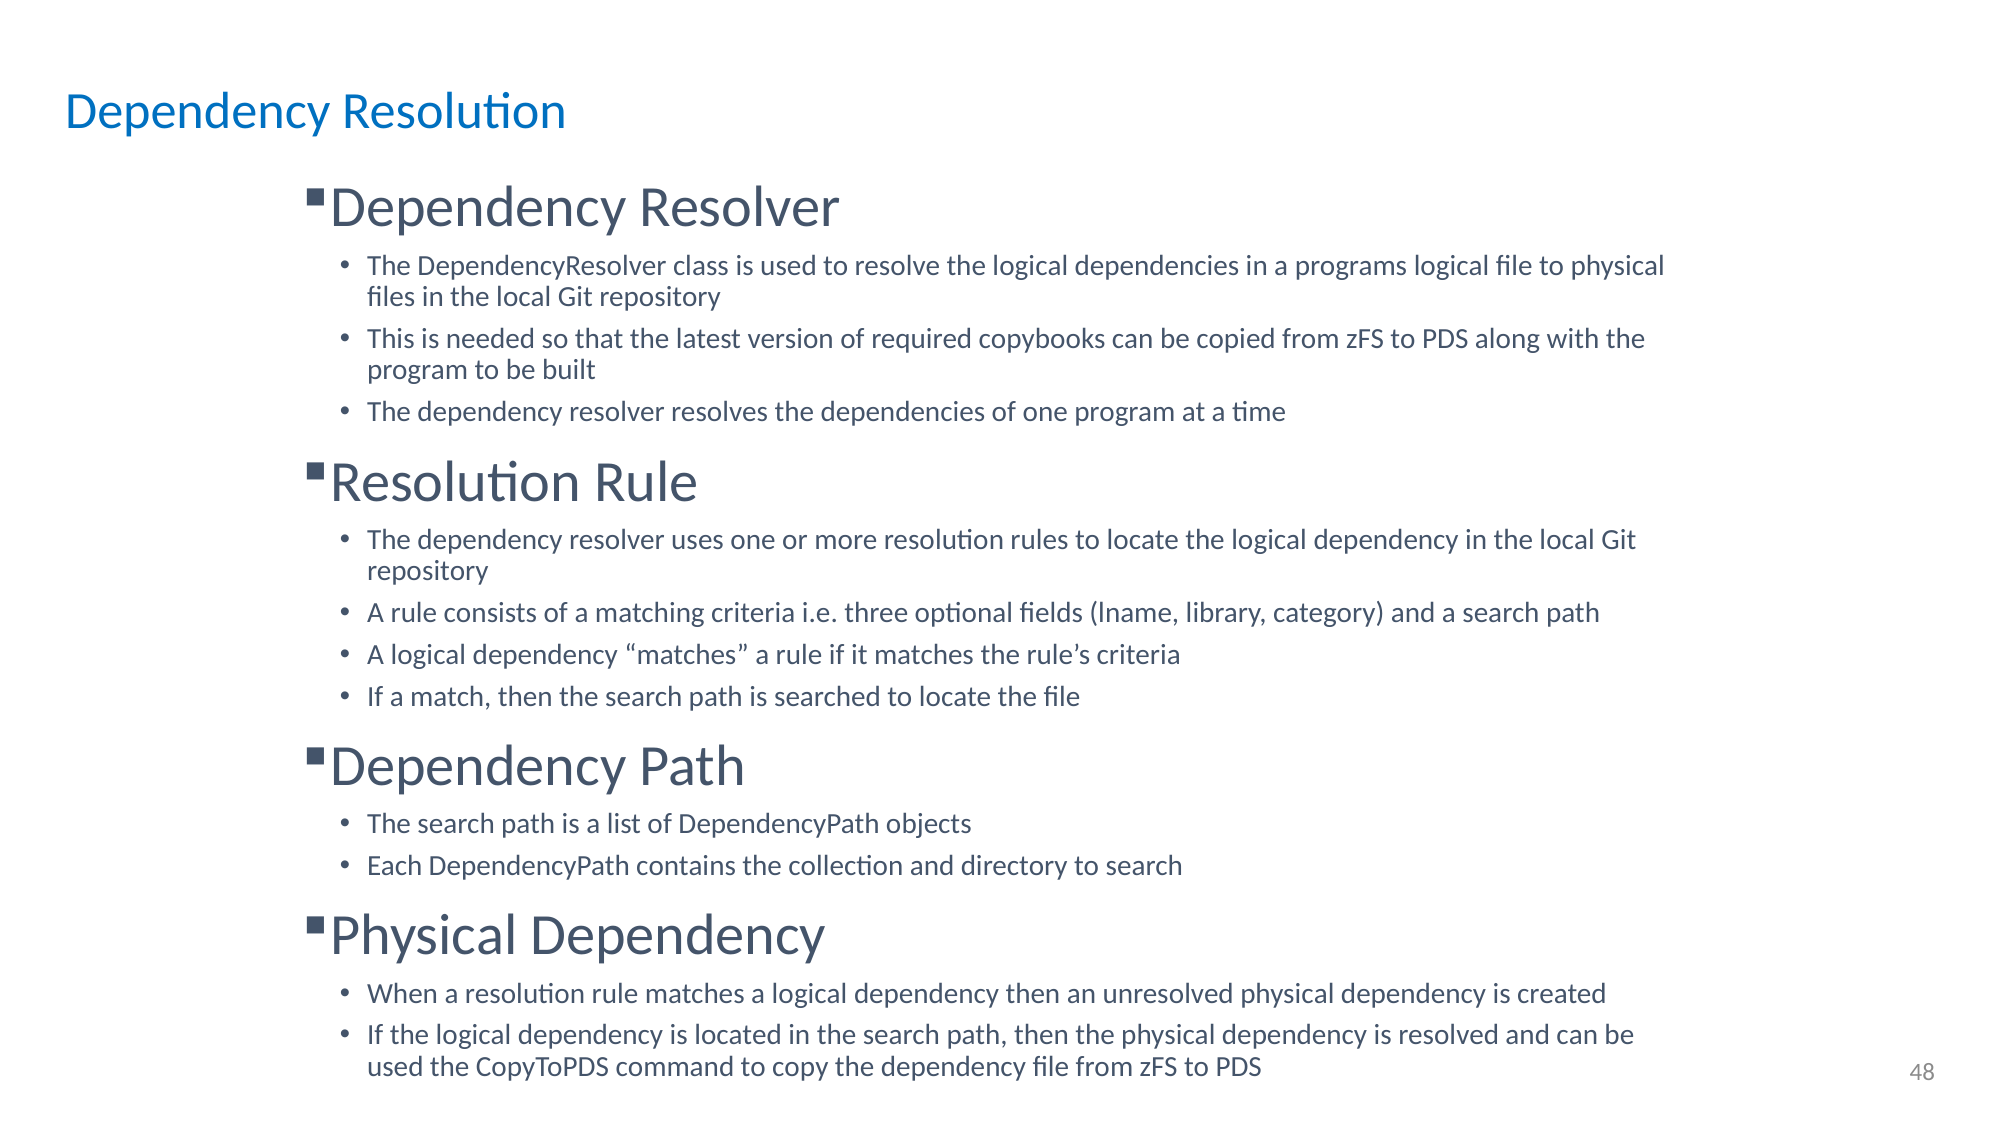

# Dependency Resolution
Dependency Resolver
The DependencyResolver class is used to resolve the logical dependencies in a programs logical file to physical files in the local Git repository
This is needed so that the latest version of required copybooks can be copied from zFS to PDS along with the program to be built
The dependency resolver resolves the dependencies of one program at a time
Resolution Rule
The dependency resolver uses one or more resolution rules to locate the logical dependency in the local Git repository
A rule consists of a matching criteria i.e. three optional fields (lname, library, category) and a search path
A logical dependency “matches” a rule if it matches the rule’s criteria
If a match, then the search path is searched to locate the file
Dependency Path
The search path is a list of DependencyPath objects
Each DependencyPath contains the collection and directory to search
Physical Dependency
When a resolution rule matches a logical dependency then an unresolved physical dependency is created
If the logical dependency is located in the search path, then the physical dependency is resolved and can be used the CopyToPDS command to copy the dependency file from zFS to PDS
48